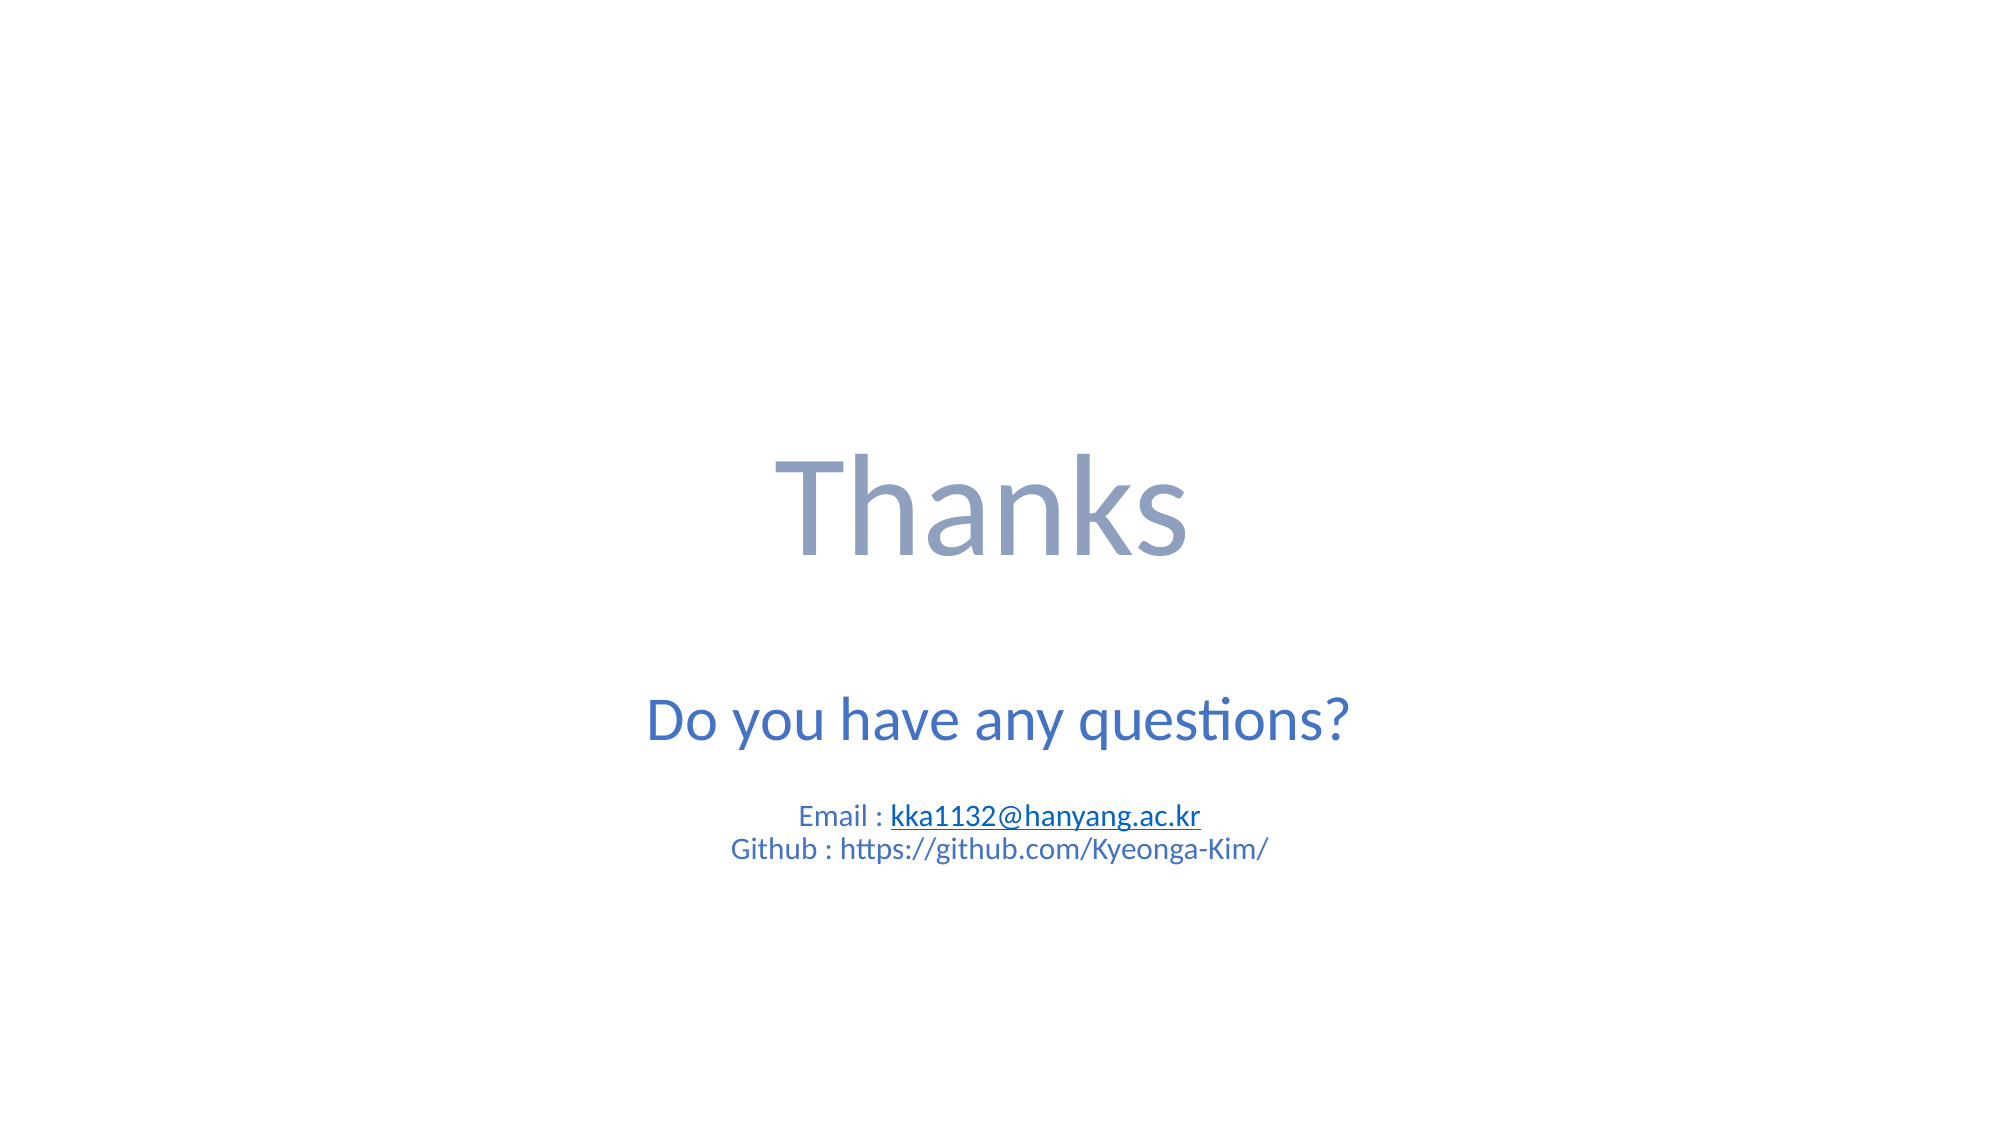

# Thanks
Do you have any questions?

Email : kka1132@hanyang.ac.kr
Github : https://github.com/Kyeonga-Kim/